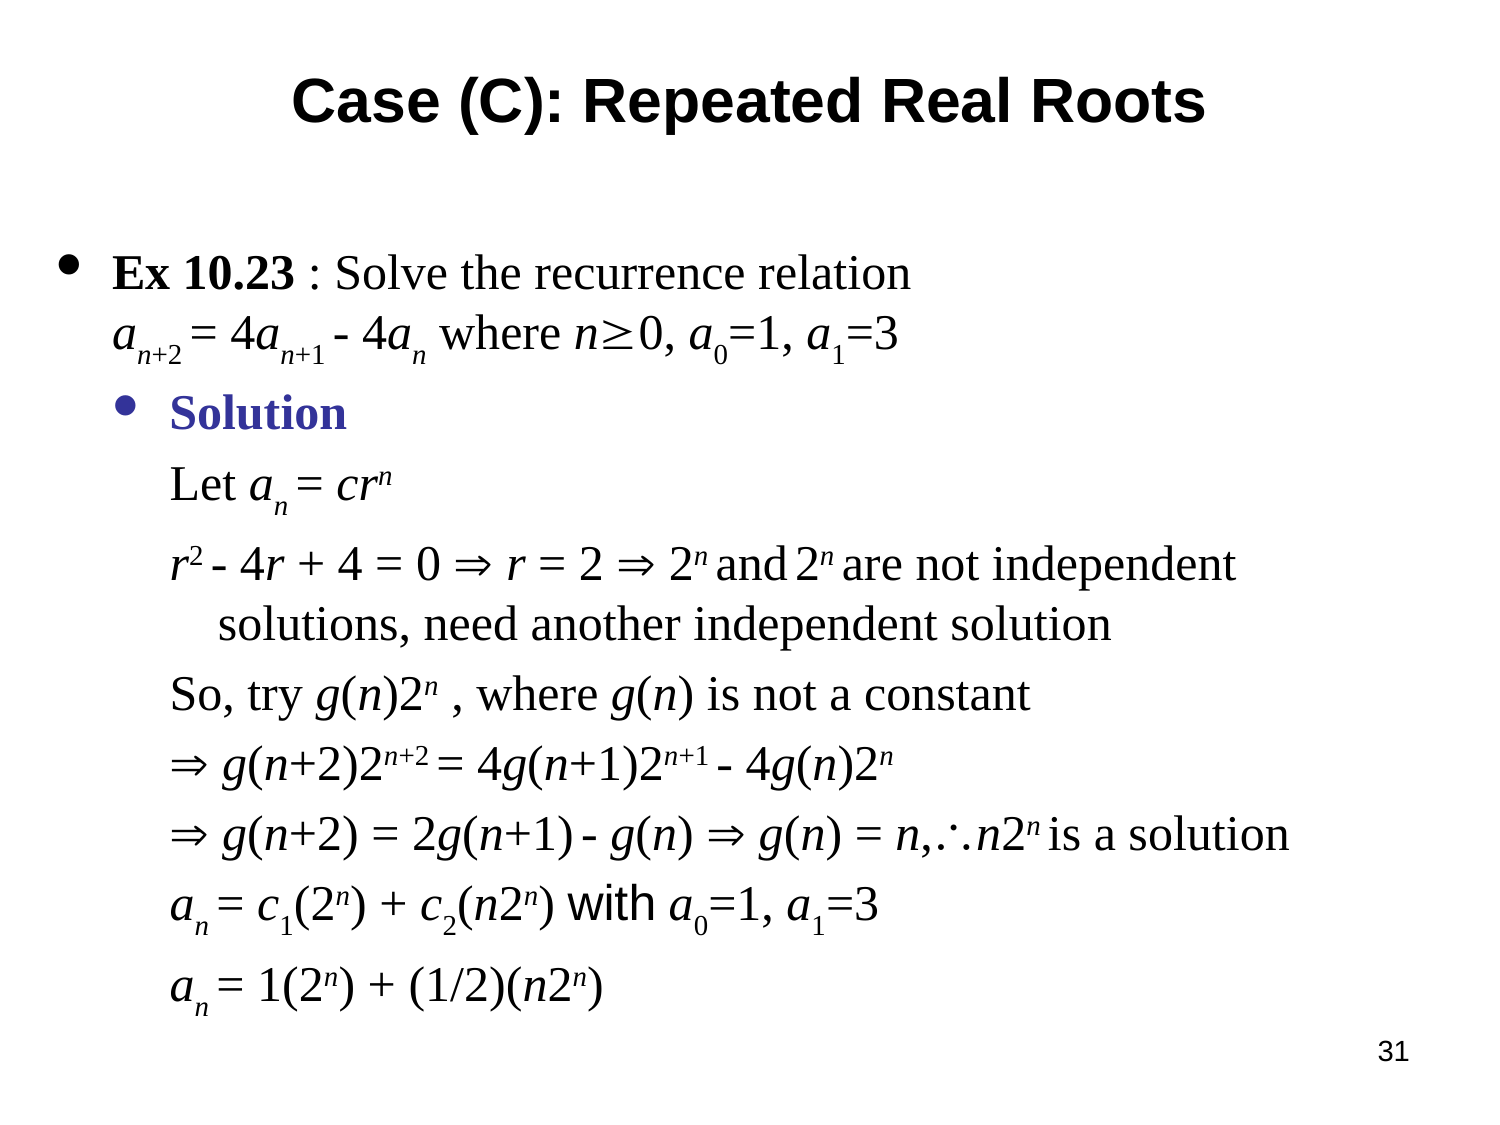

# Case (C): Repeated Real Roots
Ex 10.23 : Solve the recurrence relation
an+2 = 4an+1 - 4an where n≥0, a0=1, a1=3
Solution
Let an = crn
r2 - 4r + 4 = 0 ⇒ r = 2 ⇒ 2n and 2n are not independent solutions, need another independent solution
So, try g(n)2n , where g(n) is not a constant
⇒ g(n+2)2n+2 = 4g(n+1)2n+1 - 4g(n)2n
⇒ g(n+2) = 2g(n+1) - g(n) ⇒ g(n) = n,∴n2n is a solution
an = c1(2n) + c2(n2n) with a0=1, a1=3
an = 1(2n) + (1/2)(n2n)
31